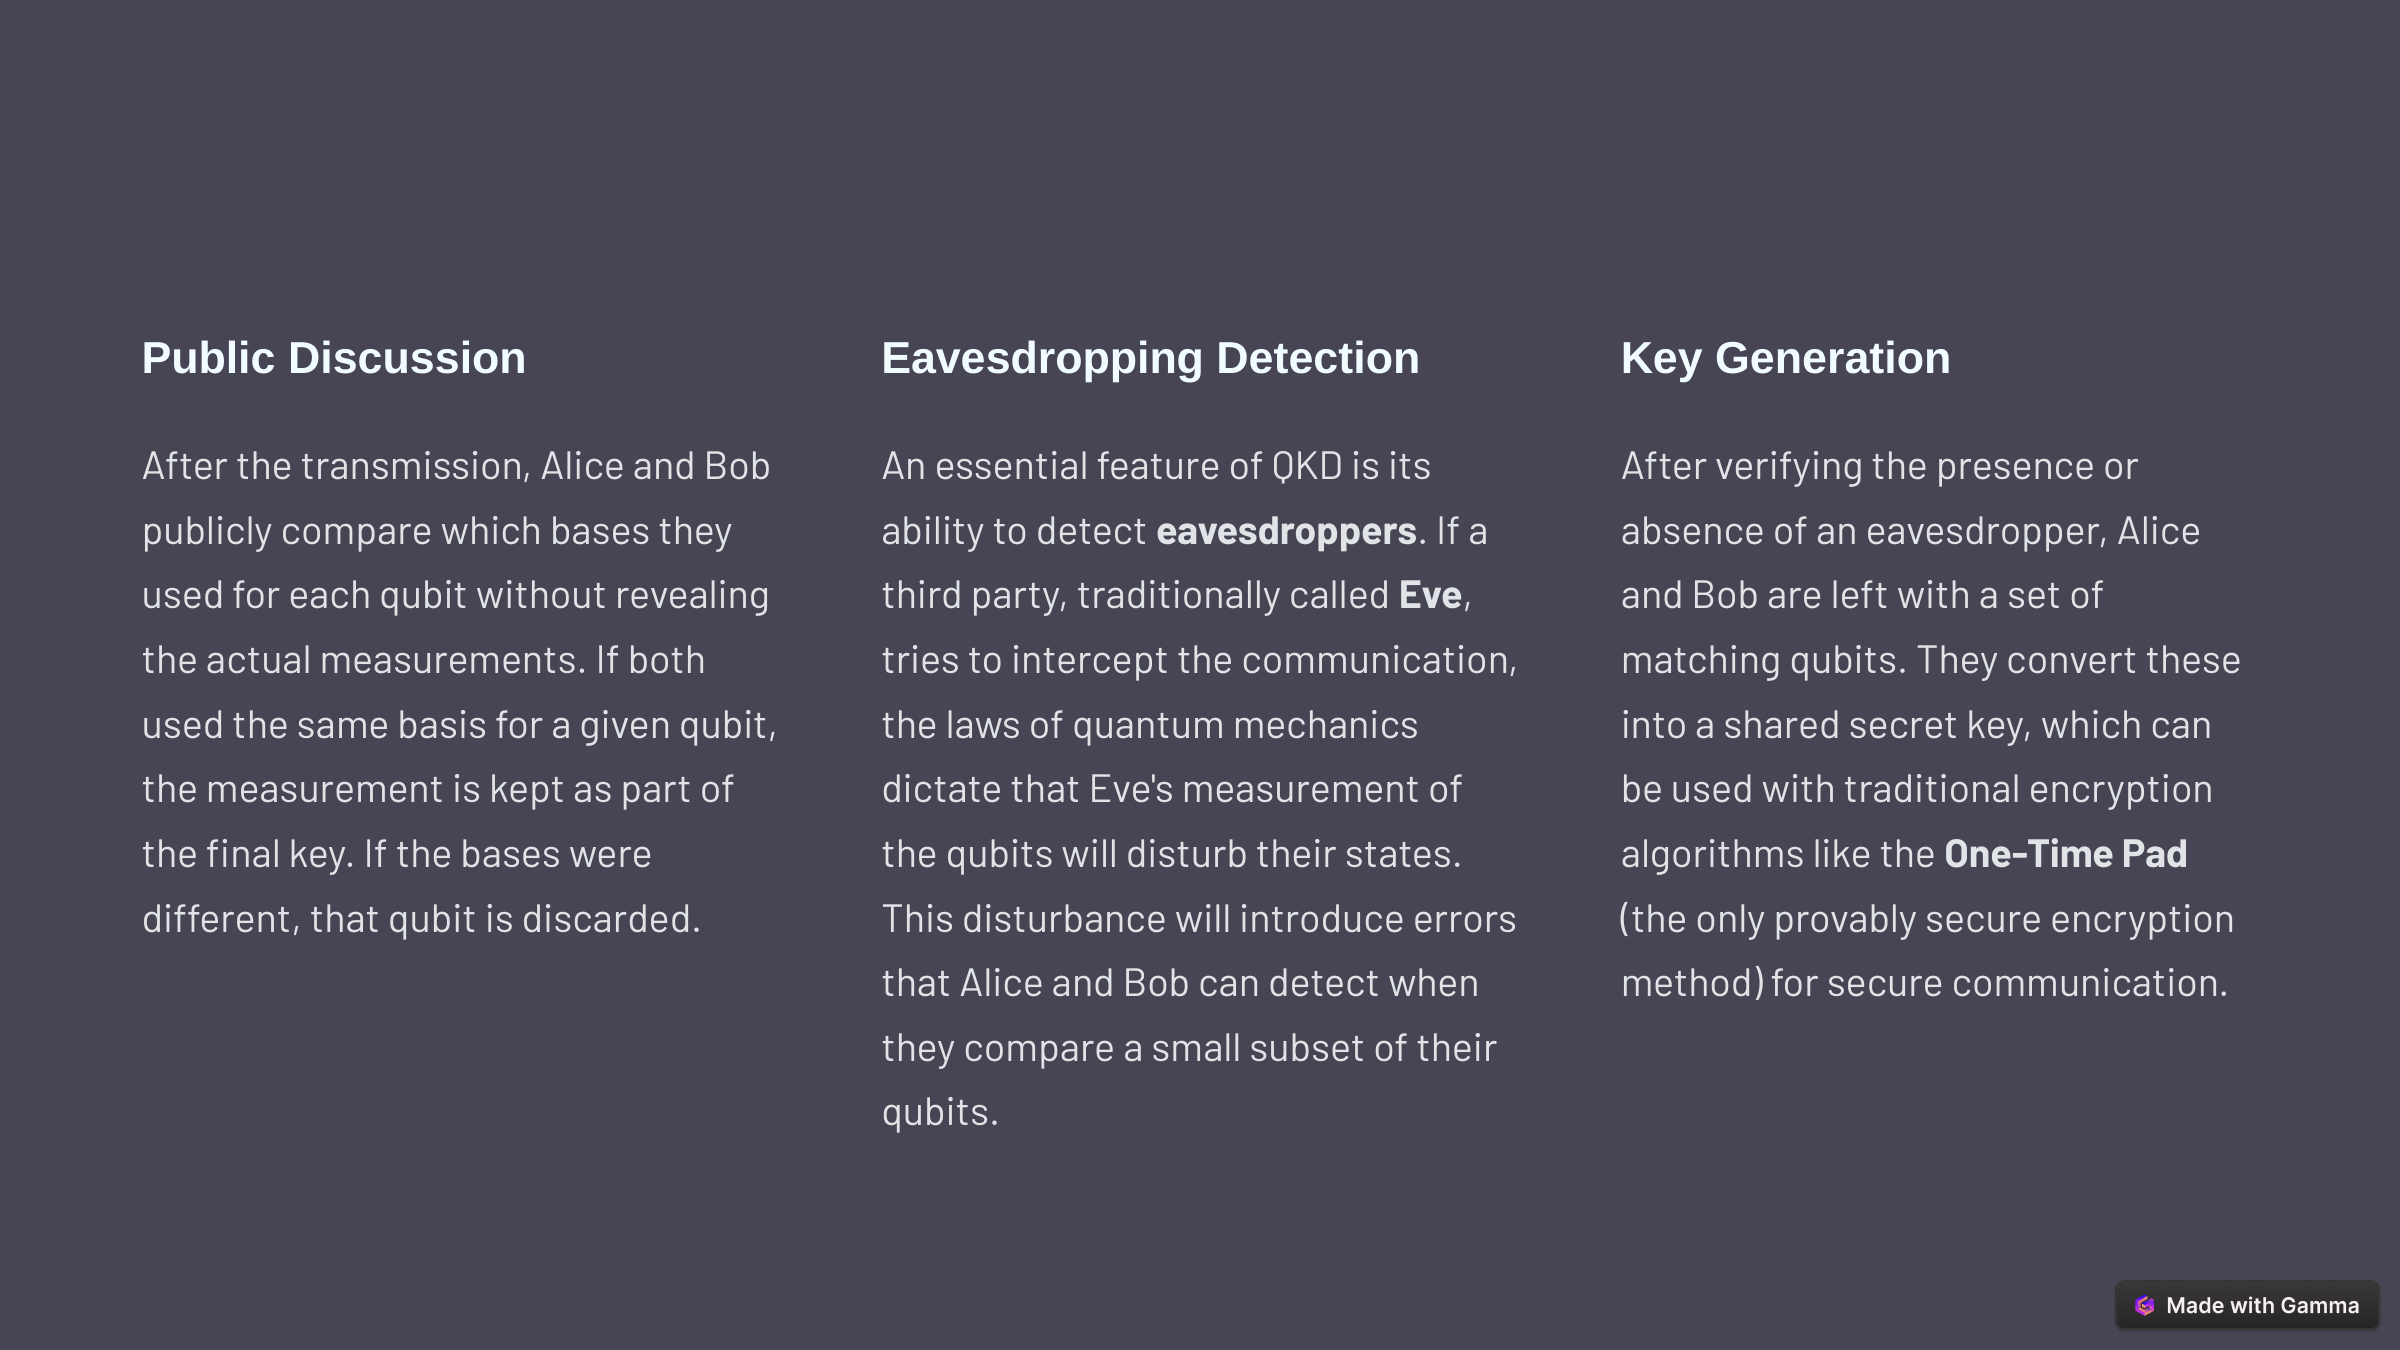

Public Discussion
Eavesdropping Detection
Key Generation
After the transmission, Alice and Bob publicly compare which bases they used for each qubit without revealing the actual measurements. If both used the same basis for a given qubit, the measurement is kept as part of the final key. If the bases were different, that qubit is discarded.
An essential feature of QKD is its ability to detect eavesdroppers. If a third party, traditionally called Eve, tries to intercept the communication, the laws of quantum mechanics dictate that Eve's measurement of the qubits will disturb their states. This disturbance will introduce errors that Alice and Bob can detect when they compare a small subset of their qubits.
After verifying the presence or absence of an eavesdropper, Alice and Bob are left with a set of matching qubits. They convert these into a shared secret key, which can be used with traditional encryption algorithms like the One-Time Pad (the only provably secure encryption method) for secure communication.